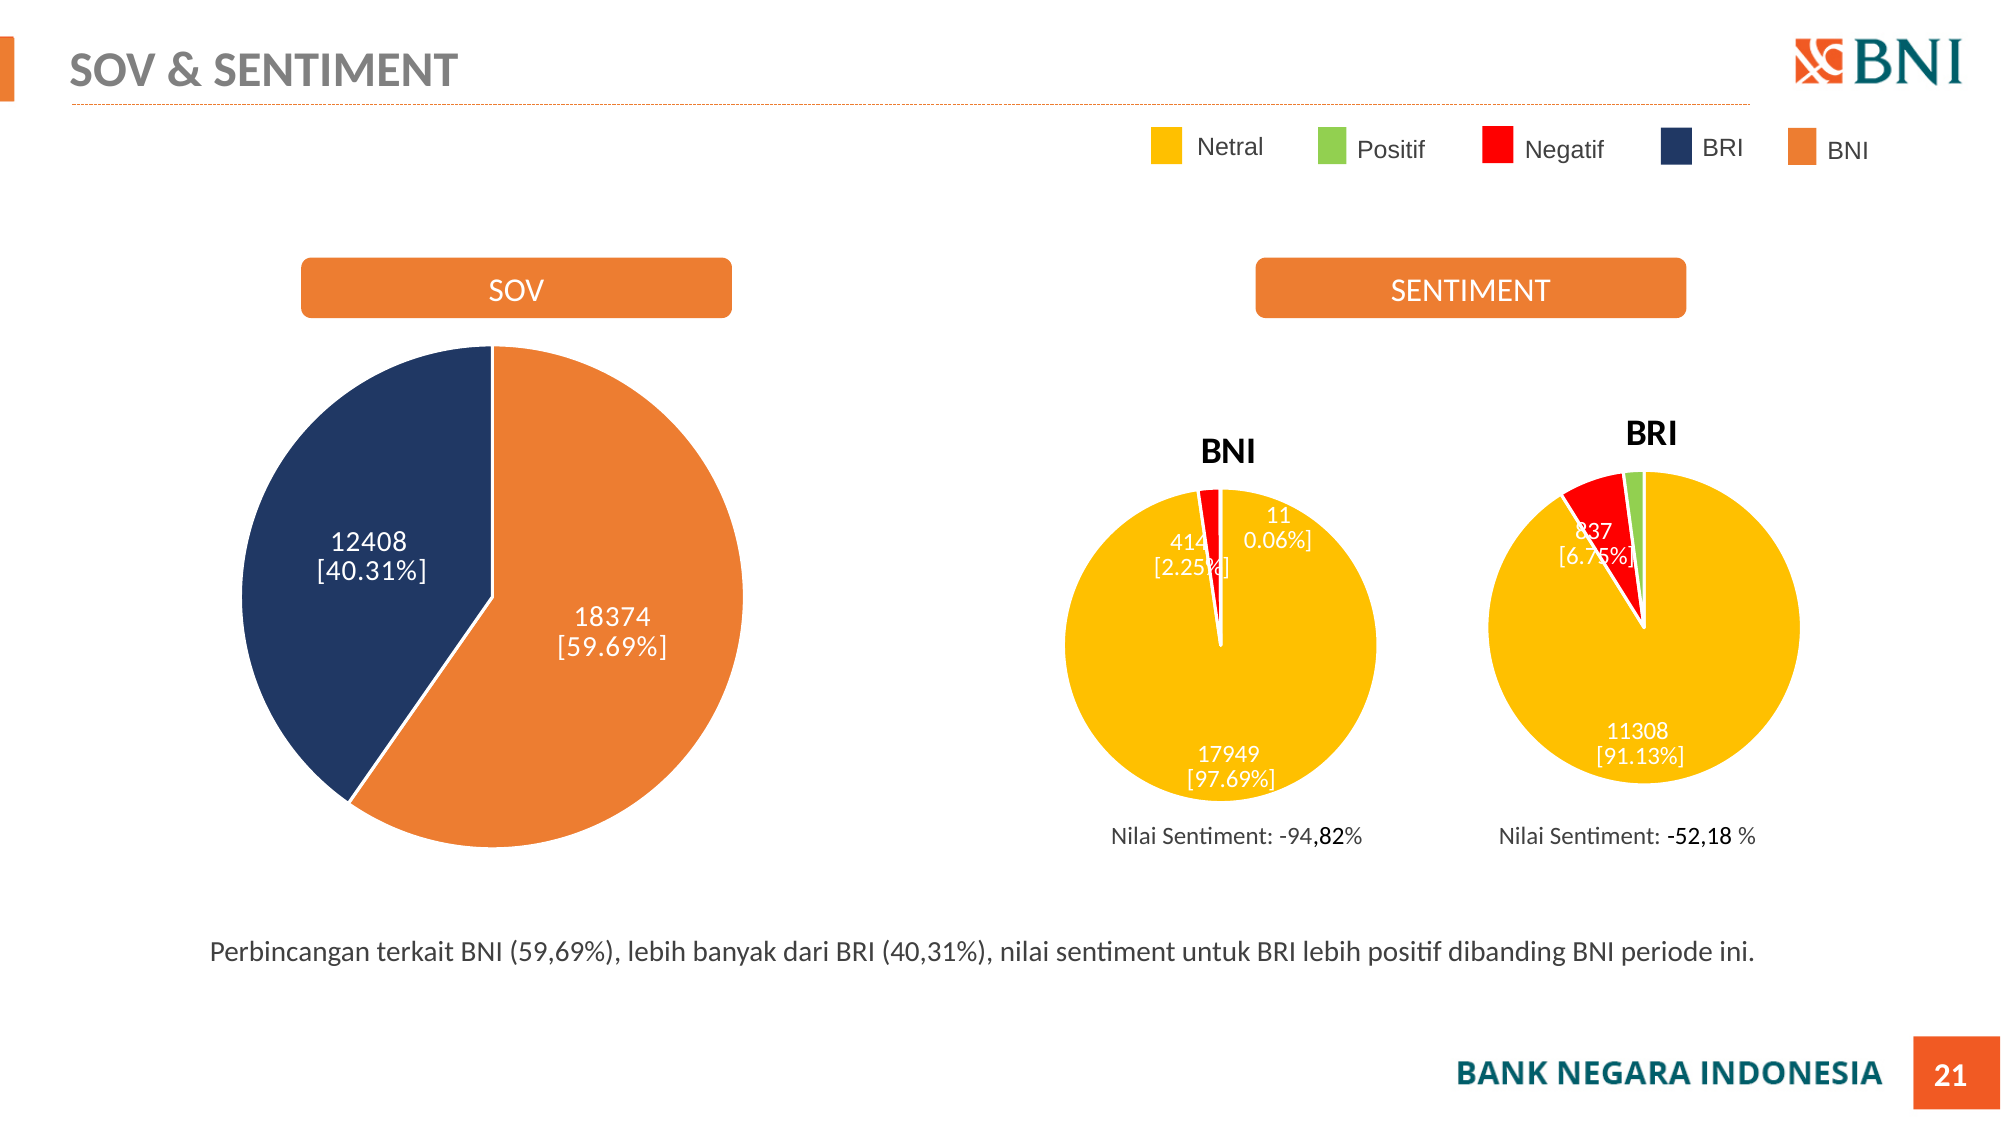

# SOV & SENTIMENT
Netral
Negatif

Positif

BRI
BNI

SOV
SENTIMENT

### Chart

| Category | Sales |
|---|---|
| BNI | 18374.0 |
| BRI | 12408.0 |

### Chart: BRI

| Category | Sales |
|---|---|
| Netral | 11308.0 |
| Negatif | 837.0 |
| Positif | 263.0 |

### Chart: BNI

| Category | Sales |
|---|---|
| Netral | 17949.0 |
| Negatif | 414.0 |
| Positif | 11.0 |
Nilai Sentiment: -94,82%
Nilai Sentiment: -52,18 %
Perbincangan terkait BNI (59,69%), lebih banyak dari BRI (40,31%), nilai sentiment untuk BRI lebih positif dibanding BNI periode ini.
21